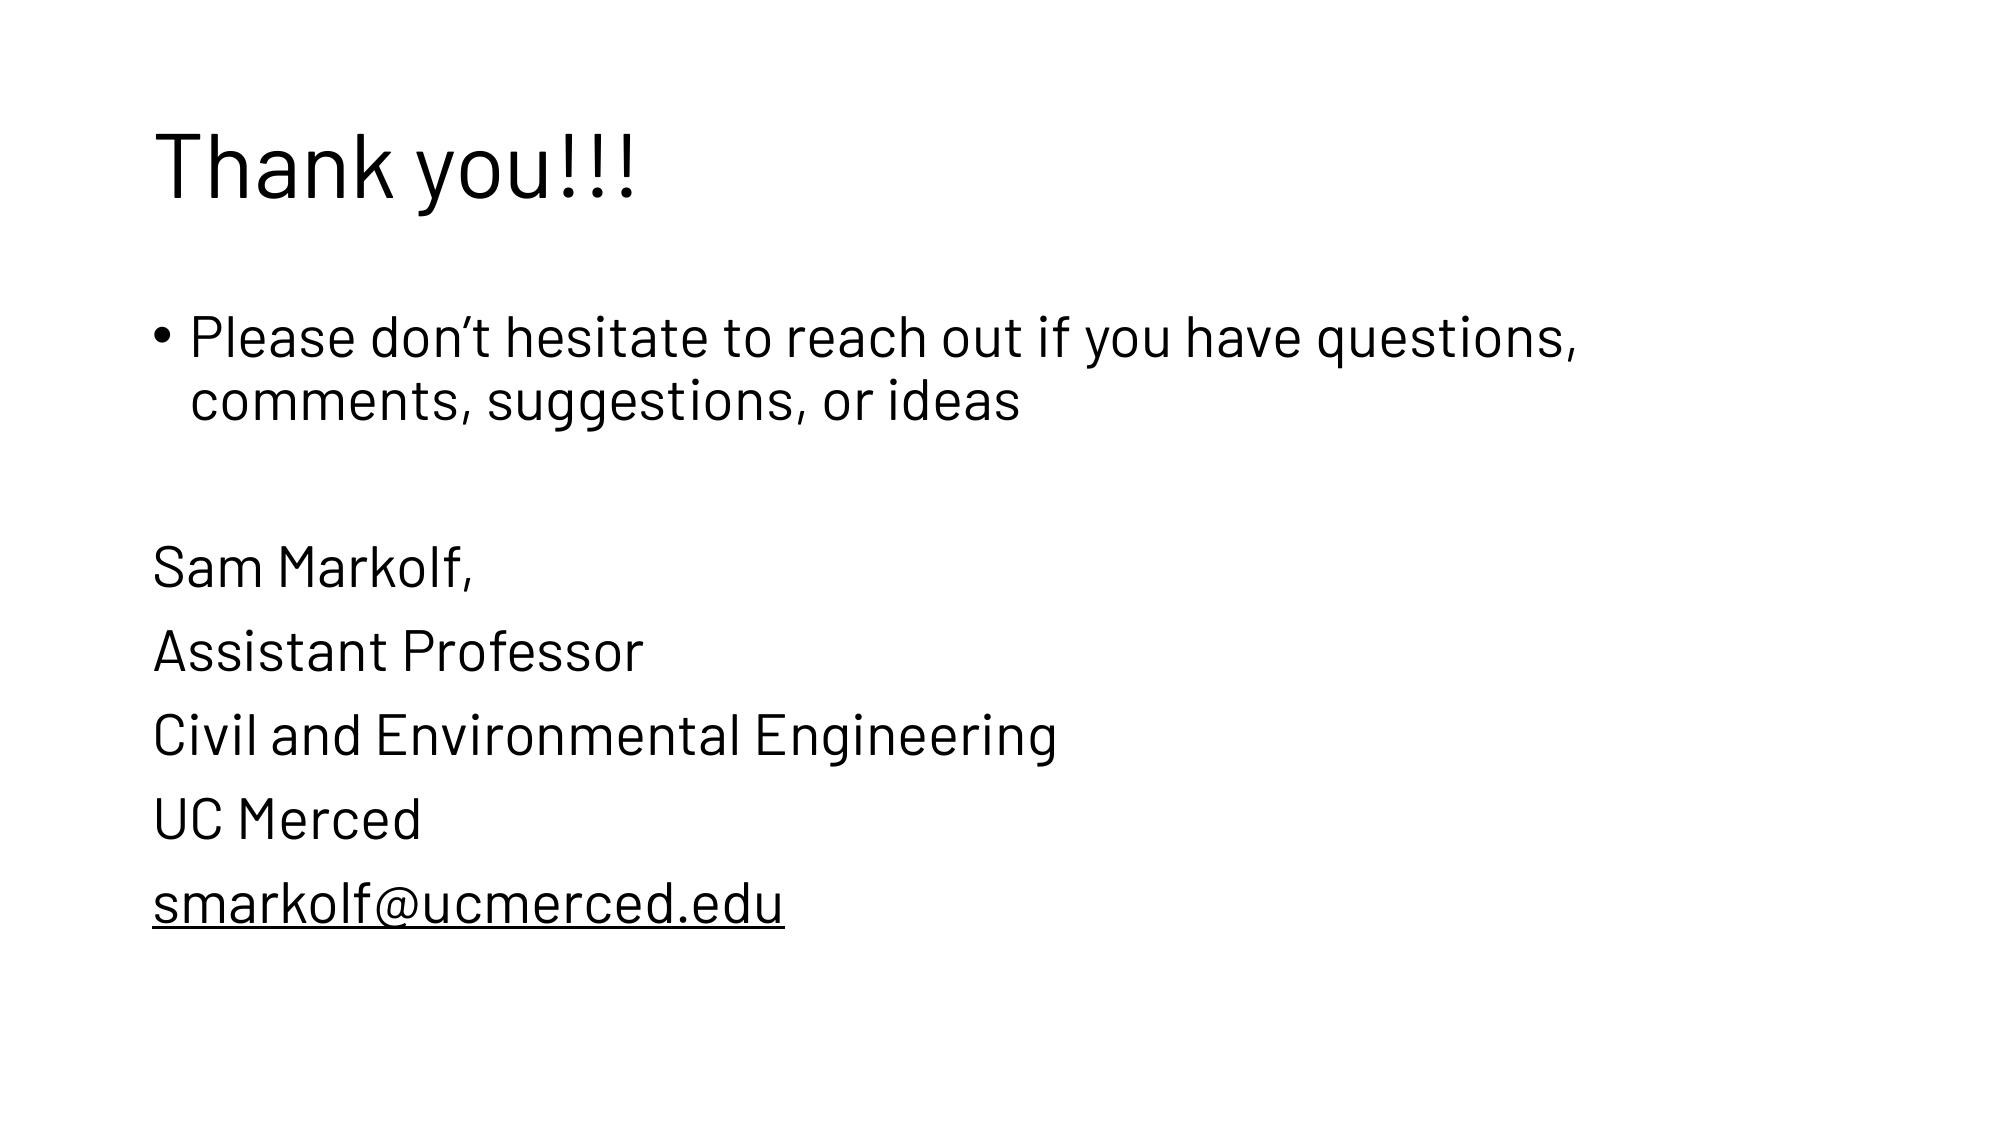

# Thank you!!!
Please don’t hesitate to reach out if you have questions, comments, suggestions, or ideas

Sam Markolf,
Assistant Professor
Civil and Environmental Engineering
UC Merced
smarkolf@ucmerced.edu